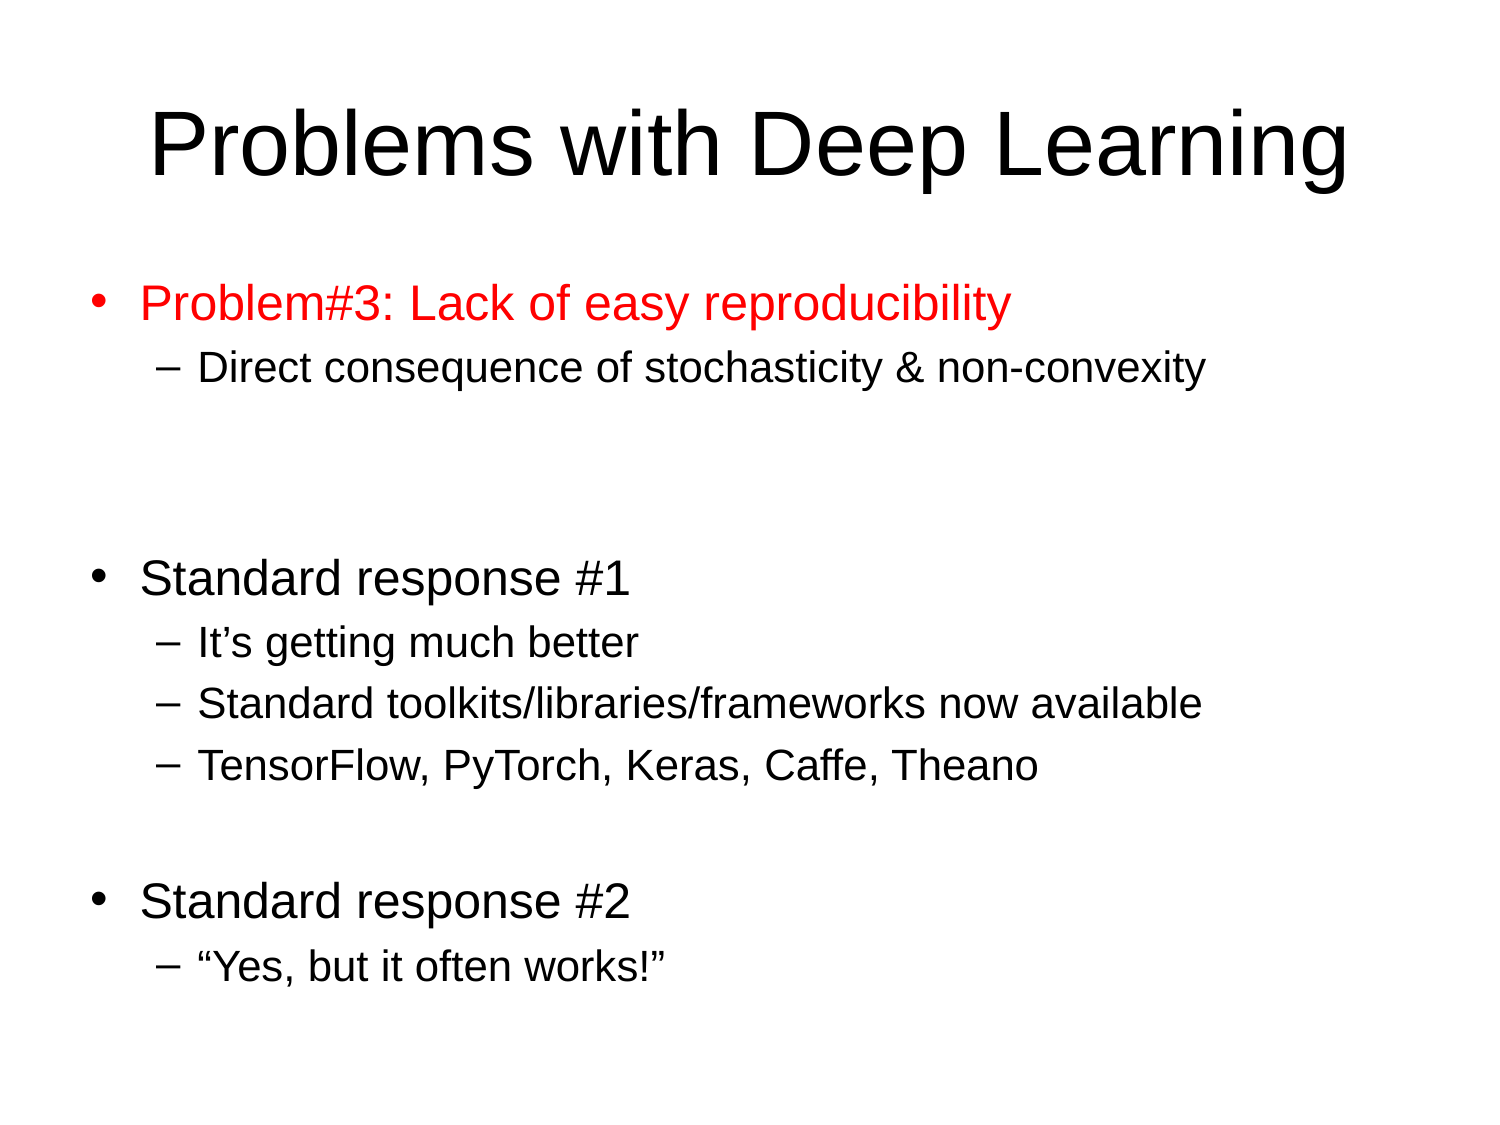

# Problems with Deep Learning
Problem#3: Lack of easy reproducibility
Direct consequence of stochasticity & non-convexity

Standard response #1
It’s getting much better
Standard toolkits/libraries/frameworks now available
TensorFlow, PyTorch, Keras, Caffe, Theano

Standard response #2
“Yes, but it often works!”